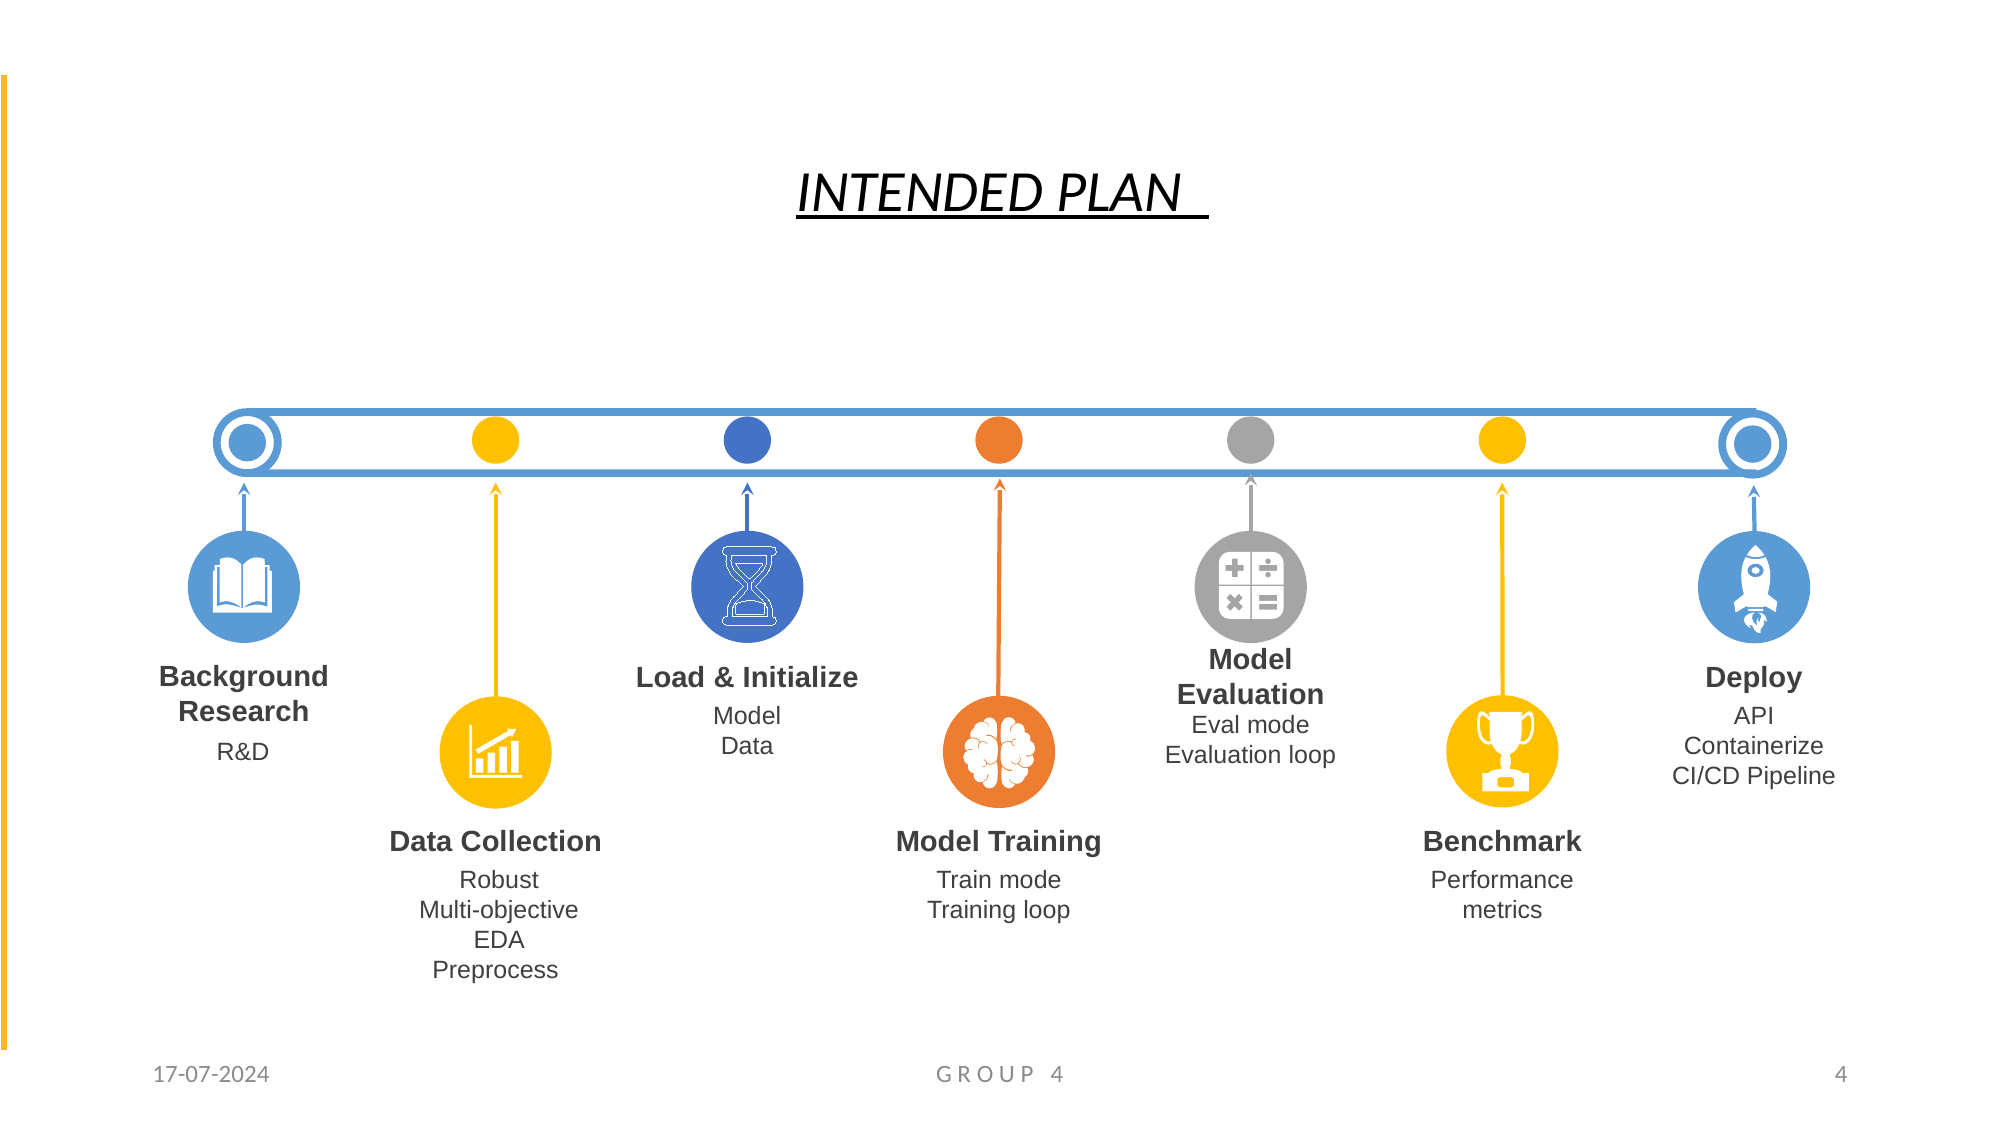

INTENDED PLAN

Background
Research

R&D
Model Evaluation
Eval mode
Evaluation loop
Load & Initialize
Model
Data
Deploy
API
Containerize
CI/CD Pipeline

Data Collection
 Robust
 Multi-objective
 EDA
Preprocess
Model Training
Train mode
Training loop
Benchmark
Performance metrics
17-07-2024
G R O U P   4
4